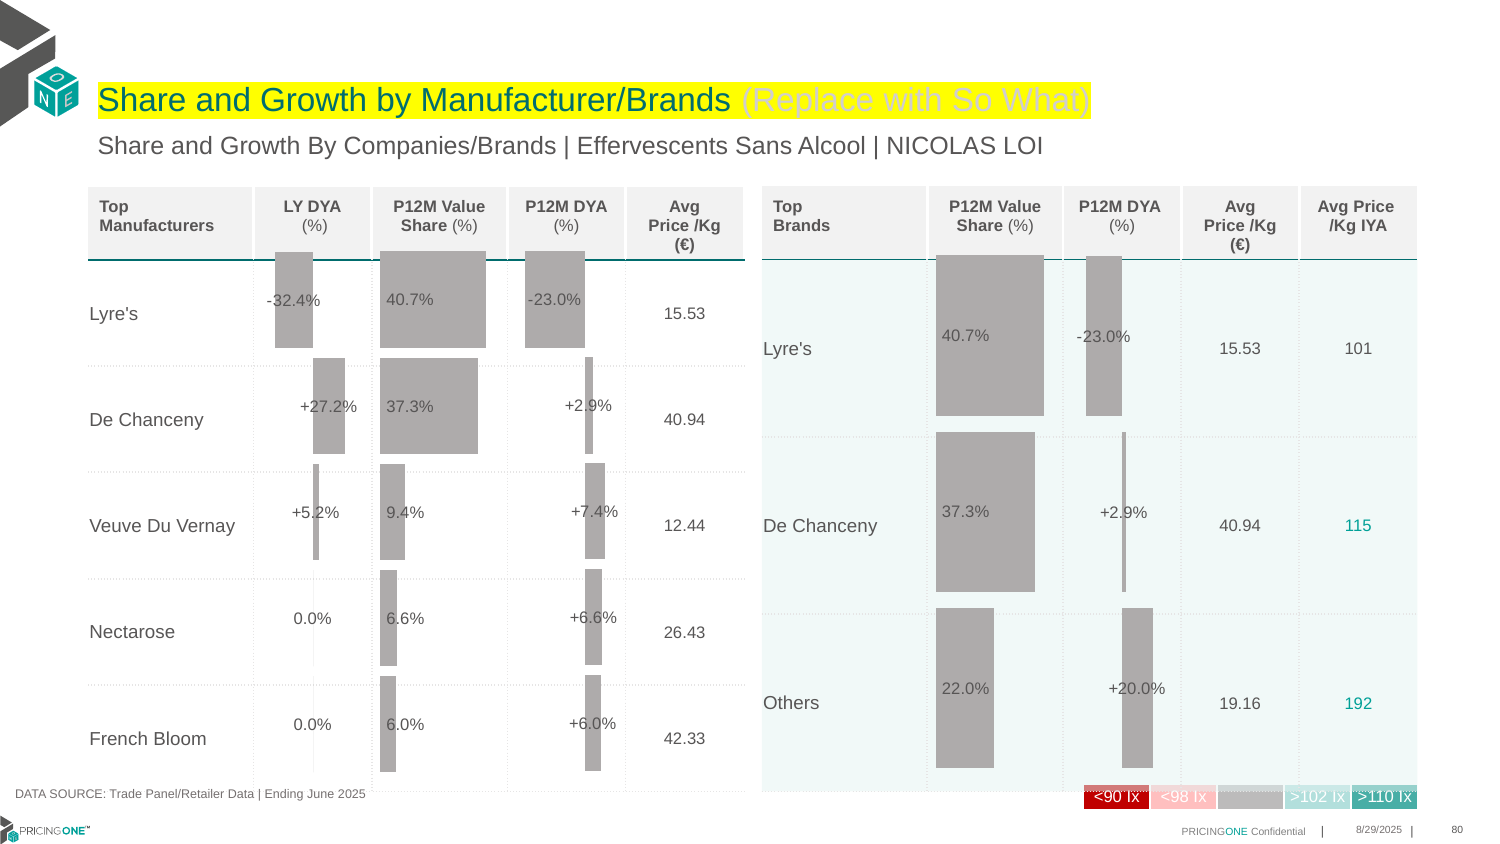

# Share and Growth by Manufacturer/Brands (Replace with So What)

Share and Growth By Companies/Brands | Effervescents Sans Alcool | NICOLAS LOI
| Top Brands | P12M Value Share (%) | P12M DYA (%) | Avg Price /Kg (€) | Avg Price /Kg IYA |
| --- | --- | --- | --- | --- |
| Lyre's |  |  | 15.53 | 101 |
| De Chanceny |  |  | 40.94 | 115 |
| Others |  |  | 19.16 | 192 |
| Top Manufacturers | LY DYA (%) | P12M Value Share (%) | P12M DYA (%) | Avg Price /Kg (€) |
| --- | --- | --- | --- | --- |
| Lyre's |  |  |  | 15.53 |
| De Chanceny |  |  |  | 40.94 |
| Veuve Du Vernay |  |  |  | 12.44 |
| Nectarose |  |  |  | 26.43 |
| French Bloom |  |  |  | 42.33 |

### Chart

| Category | Share DYA P12M |
|---|---|
|  | -0.22953233610943646 |

### Chart

| Category | Value Share P12M |
|---|---|
|  | 0.40656087162482235 |

### Chart

| Category | Share DYA LY |
|---|---|
|  | -0.3243660514998095 |

### Chart

| Category | Value Share |
|---|---|
|  | 0.40656087162482235 |

### Chart

| Category | Share DYA |
|---|---|
|  | -0.22953233610943646 |
DATA SOURCE: Trade Panel/Retailer Data | Ending June 2025
| <90 Ix | <98 Ix |  | >102 Ix | >110 Ix |
| --- | --- | --- | --- | --- |

8/29/2025
80